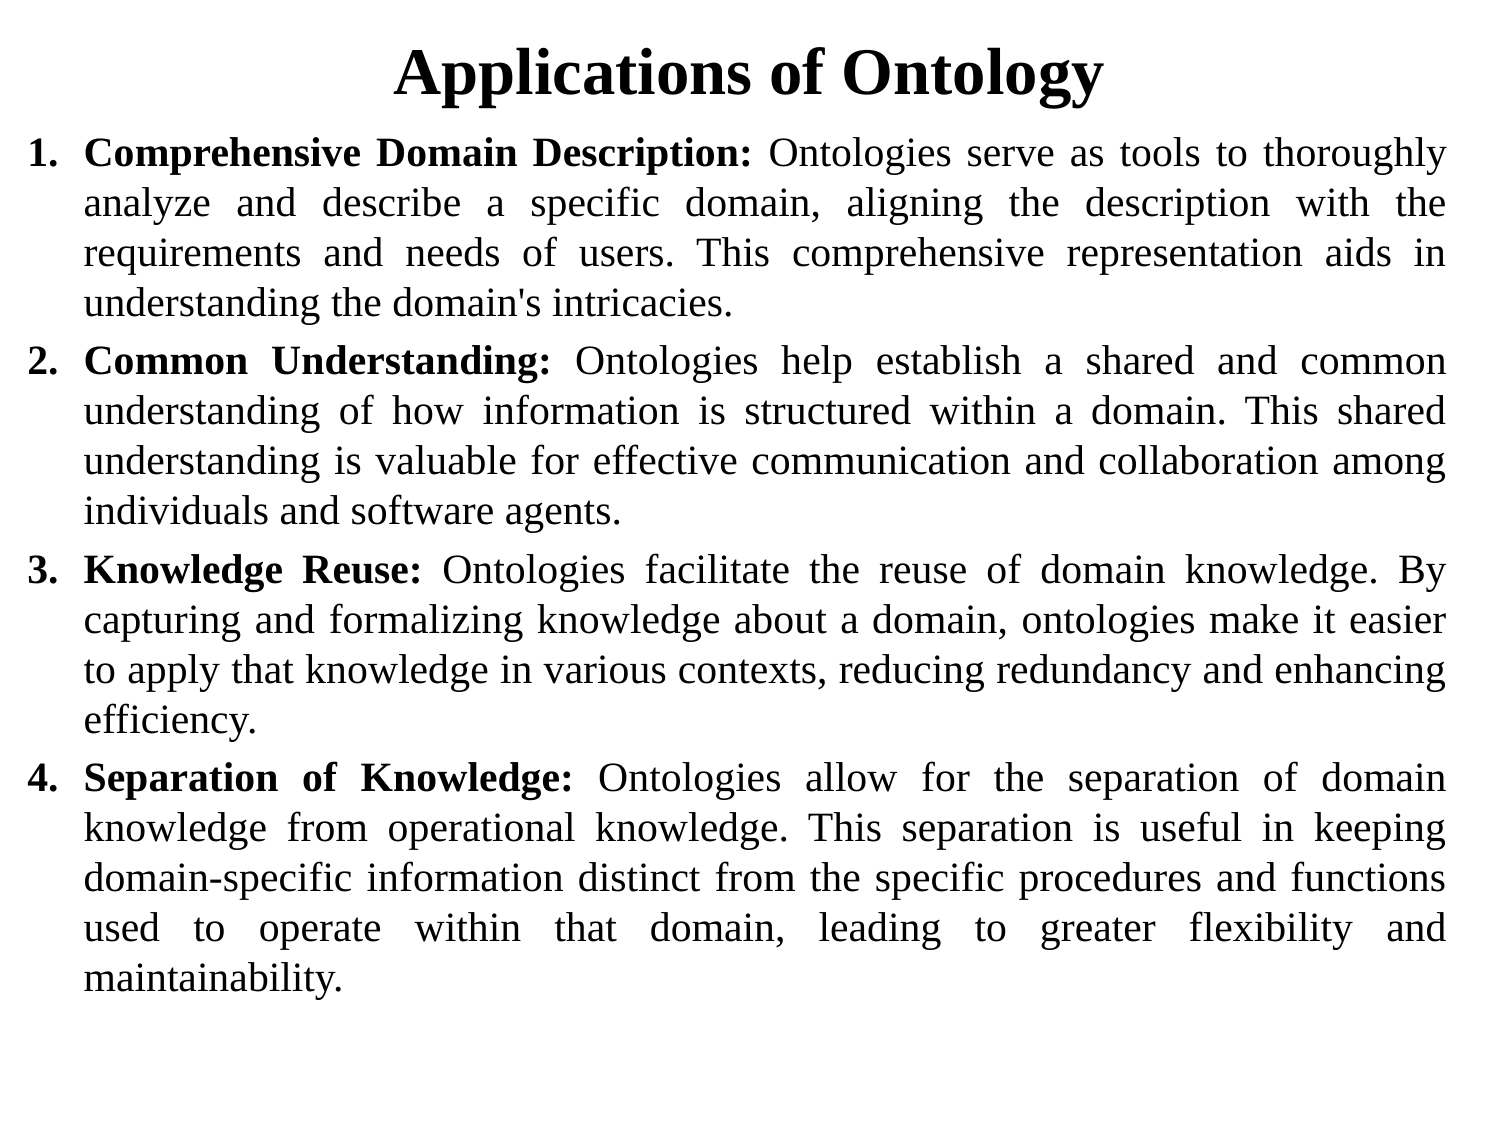

# Applications of Ontology
Comprehensive Domain Description: Ontologies serve as tools to thoroughly analyze and describe a specific domain, aligning the description with the requirements and needs of users. This comprehensive representation aids in understanding the domain's intricacies.
Common Understanding: Ontologies help establish a shared and common understanding of how information is structured within a domain. This shared understanding is valuable for effective communication and collaboration among individuals and software agents.
Knowledge Reuse: Ontologies facilitate the reuse of domain knowledge. By capturing and formalizing knowledge about a domain, ontologies make it easier to apply that knowledge in various contexts, reducing redundancy and enhancing efficiency.
Separation of Knowledge: Ontologies allow for the separation of domain knowledge from operational knowledge. This separation is useful in keeping domain-specific information distinct from the specific procedures and functions used to operate within that domain, leading to greater flexibility and maintainability.